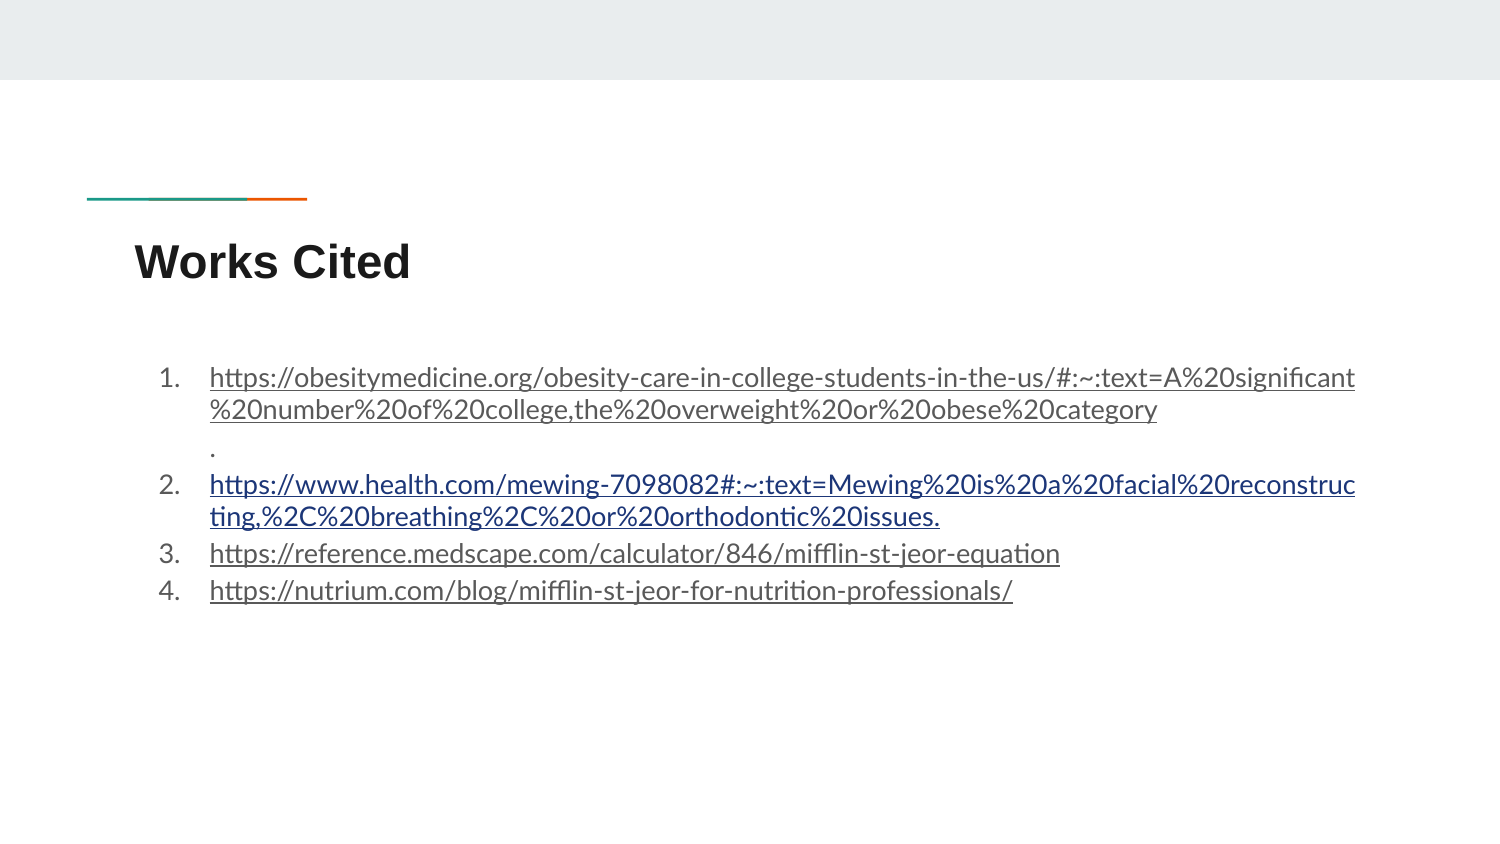

# Works Cited
https://obesitymedicine.org/obesity-care-in-college-students-in-the-us/#:~:text=A%20significant%20number%20of%20college,the%20overweight%20or%20obese%20category.
https://www.health.com/mewing-7098082#:~:text=Mewing%20is%20a%20facial%20reconstructing,%2C%20breathing%2C%20or%20orthodontic%20issues.
https://reference.medscape.com/calculator/846/mifflin-st-jeor-equation
https://nutrium.com/blog/mifflin-st-jeor-for-nutrition-professionals/